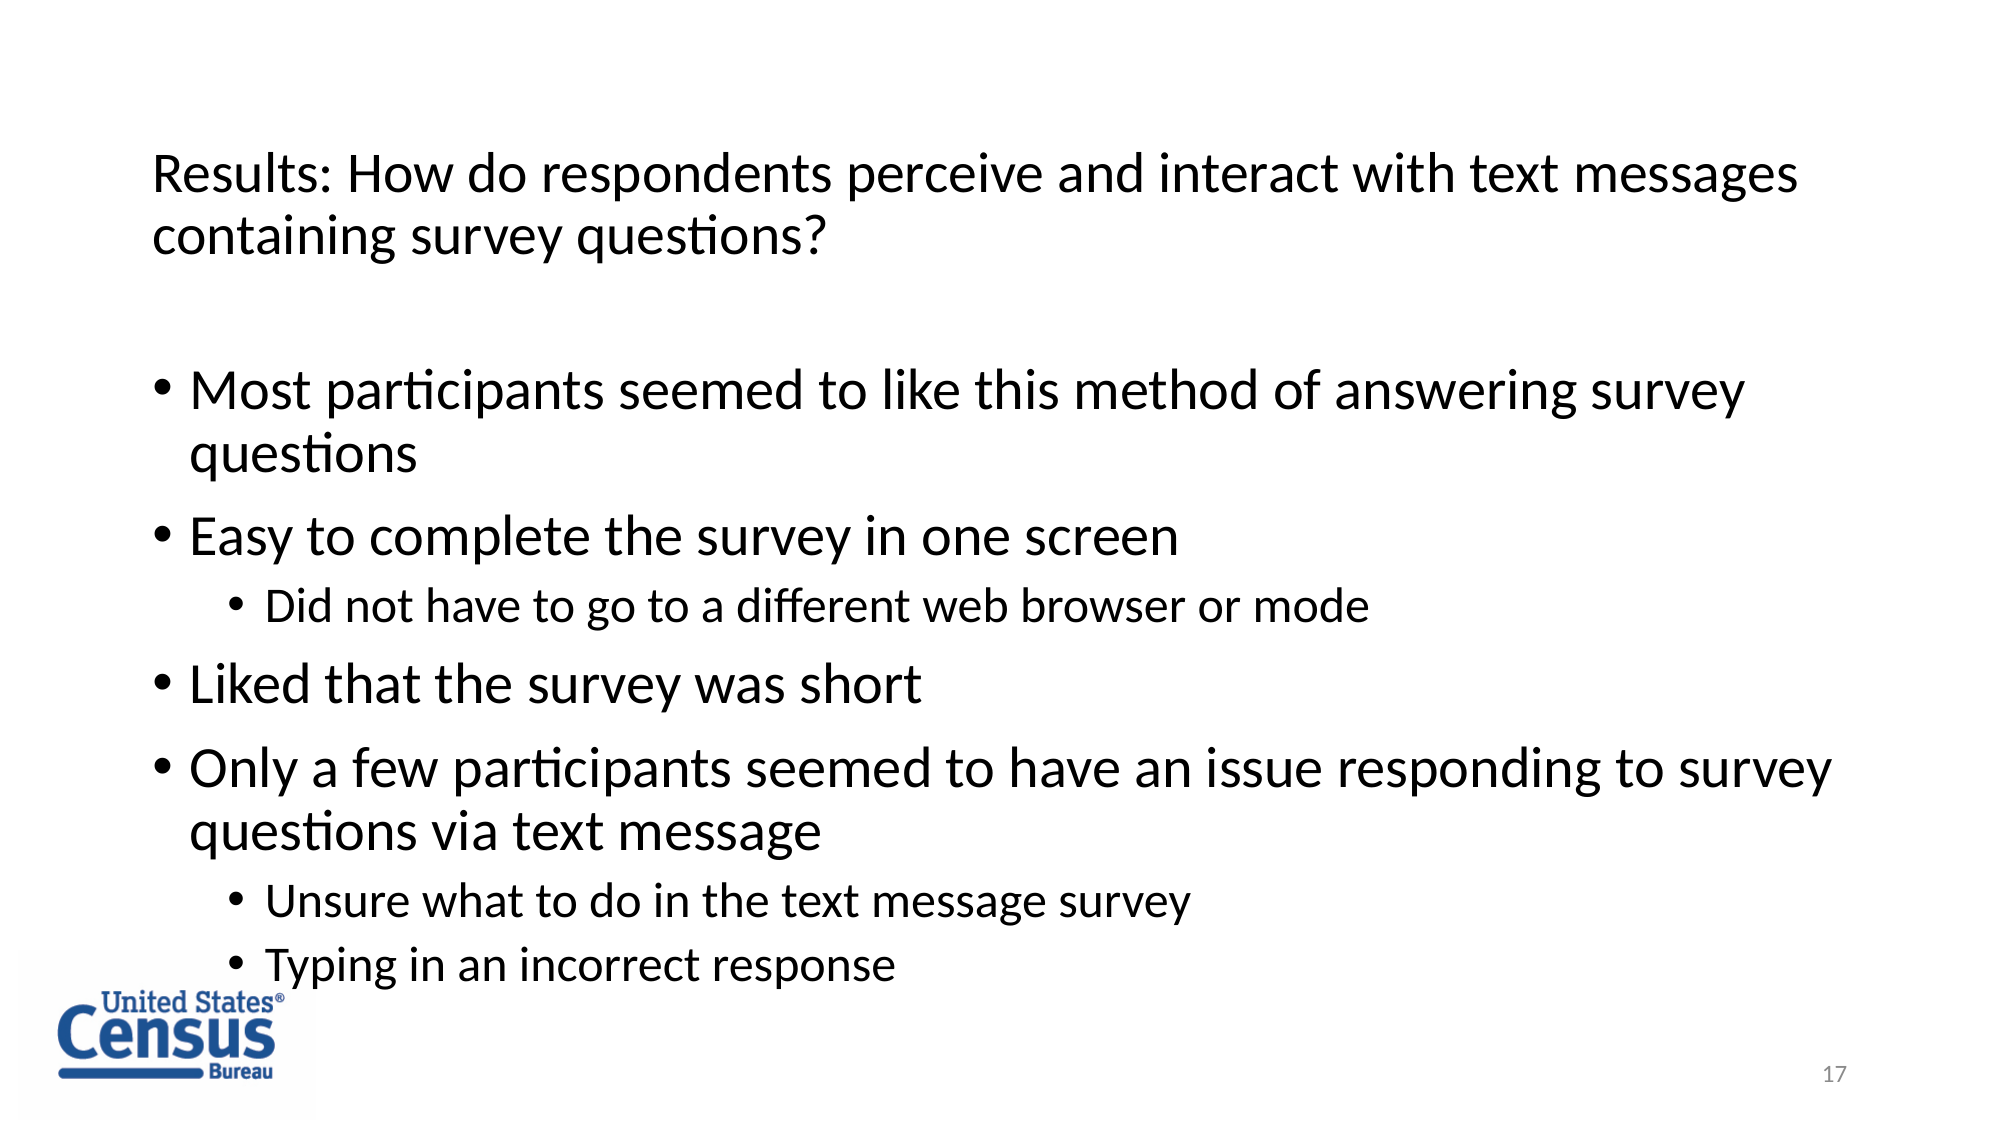

# Results: How do respondents perceive and interact with text messages containing survey questions?
Most participants seemed to like this method of answering survey questions
Easy to complete the survey in one screen
Did not have to go to a different web browser or mode
Liked that the survey was short
Only a few participants seemed to have an issue responding to survey questions via text message
Unsure what to do in the text message survey
Typing in an incorrect response
17